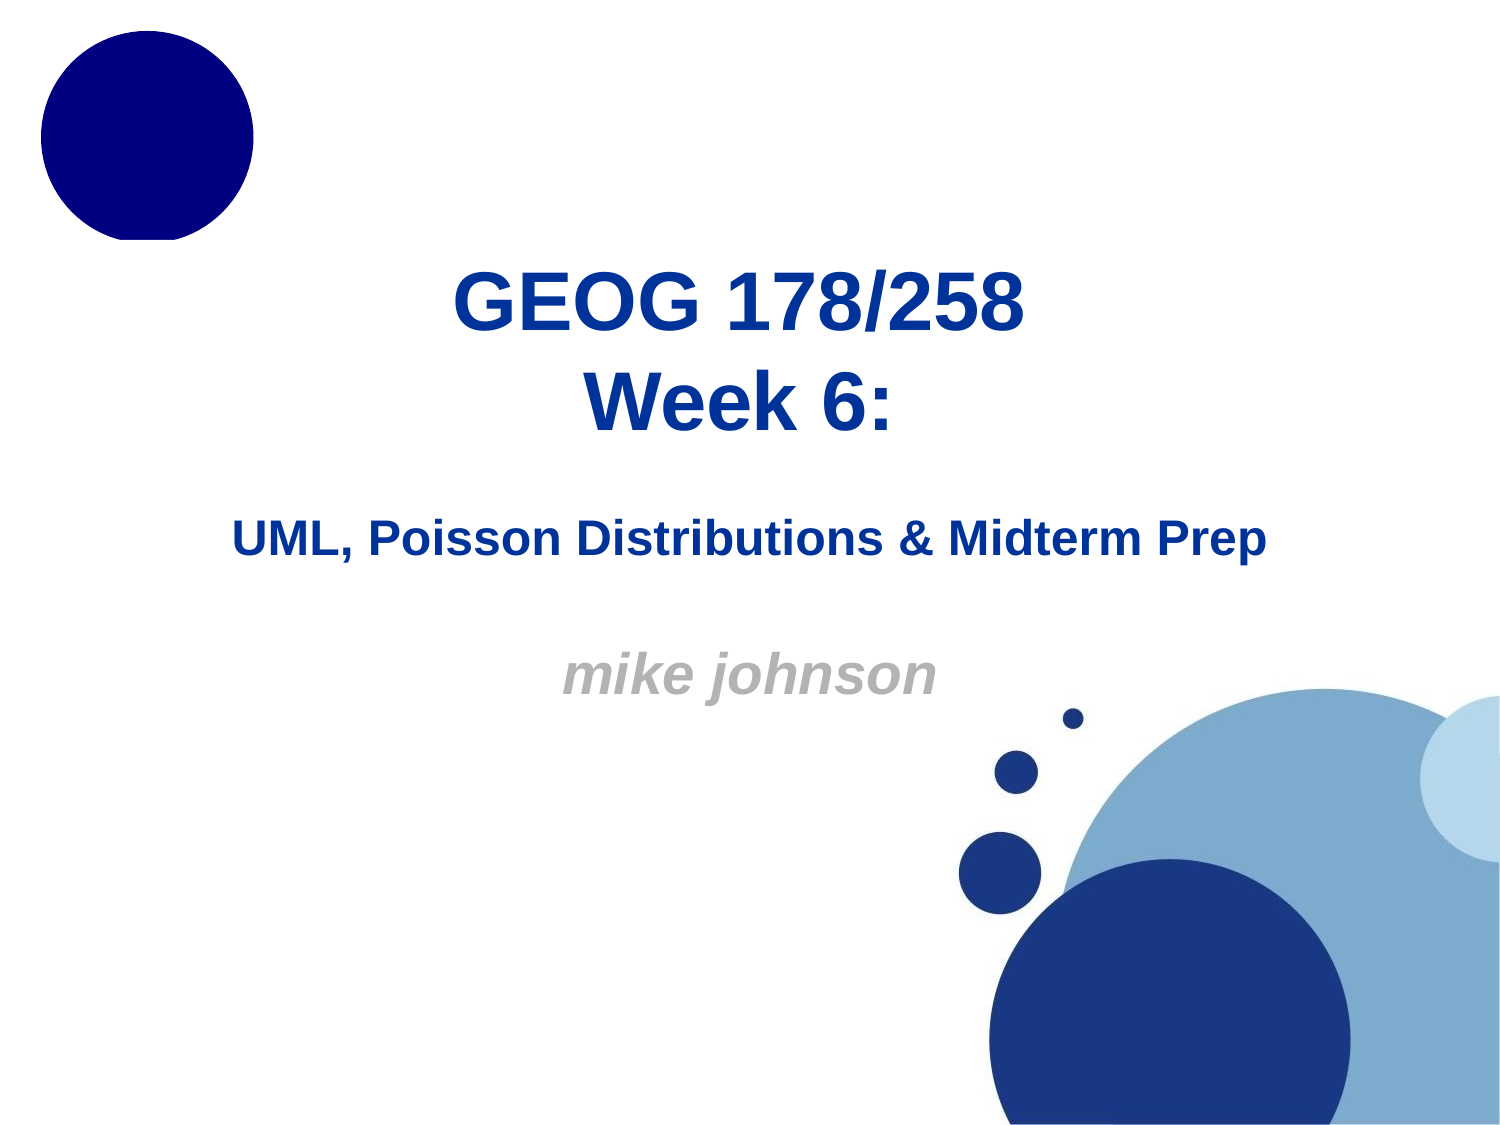

# GEOG 178/258
Week 6:
UML, Poisson Distributions & Midterm Prep
mike johnson